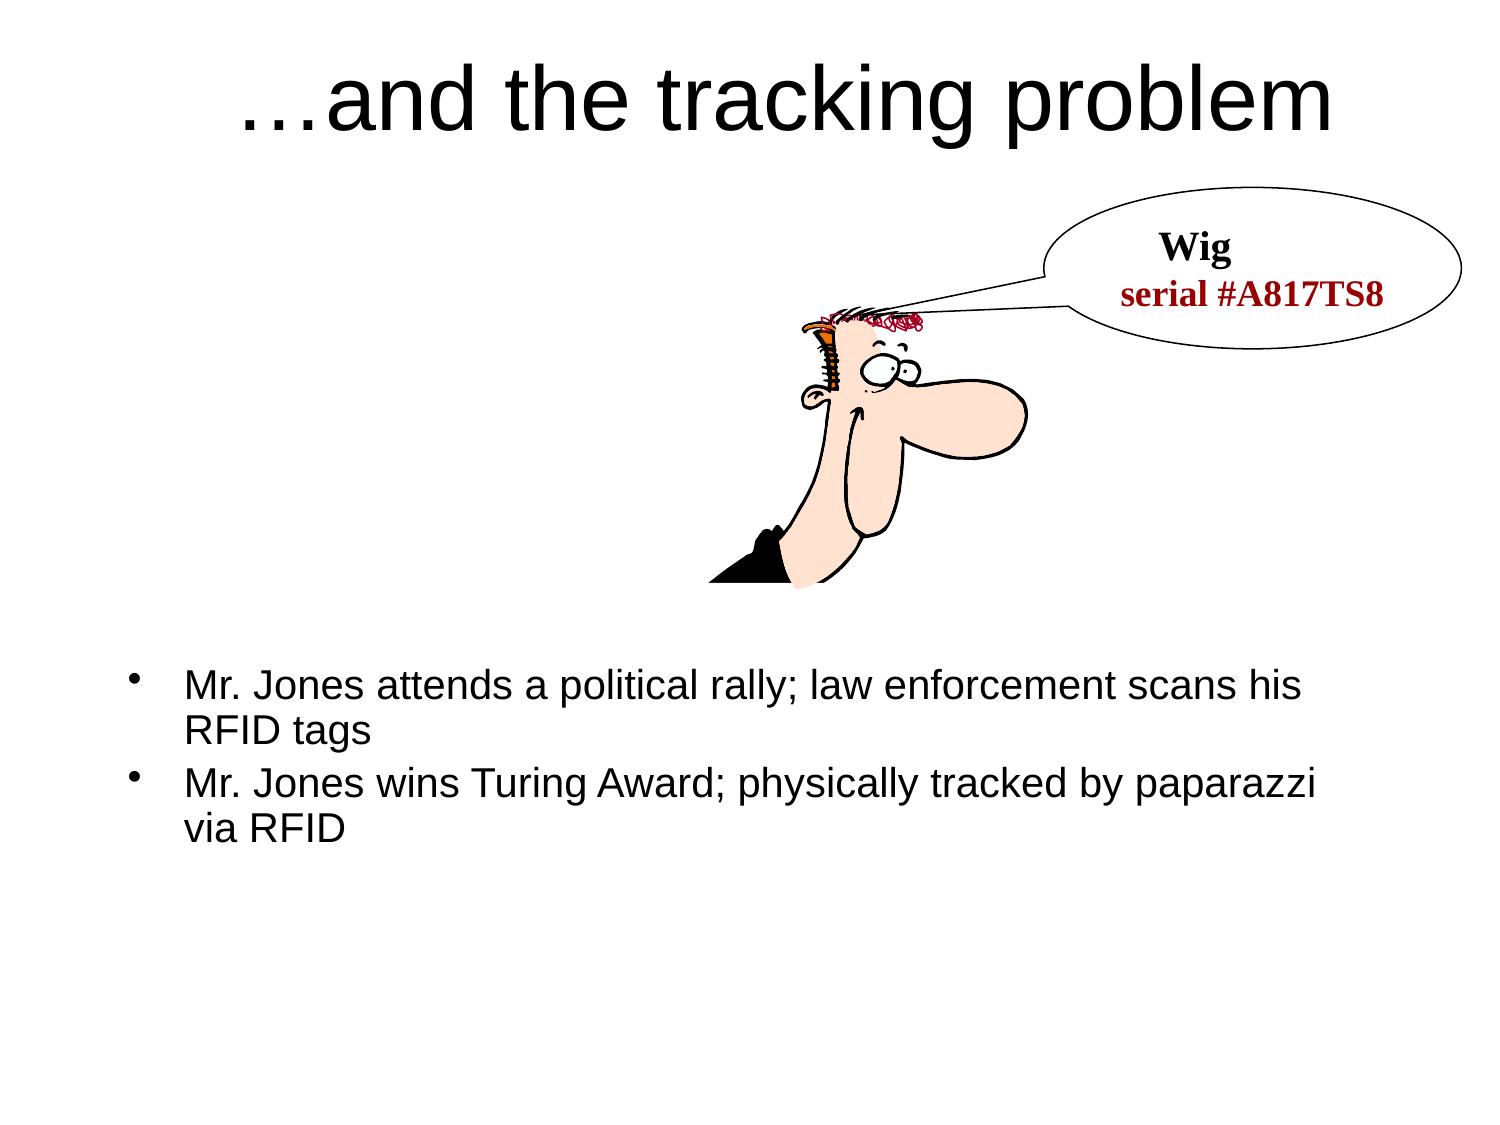

# …and the tracking problem
Wig            serial #A817TS8

Mr. Jones attends a political rally; law enforcement scans his RFID tags
Mr. Jones wins Turing Award; physically tracked by paparazzi via RFID